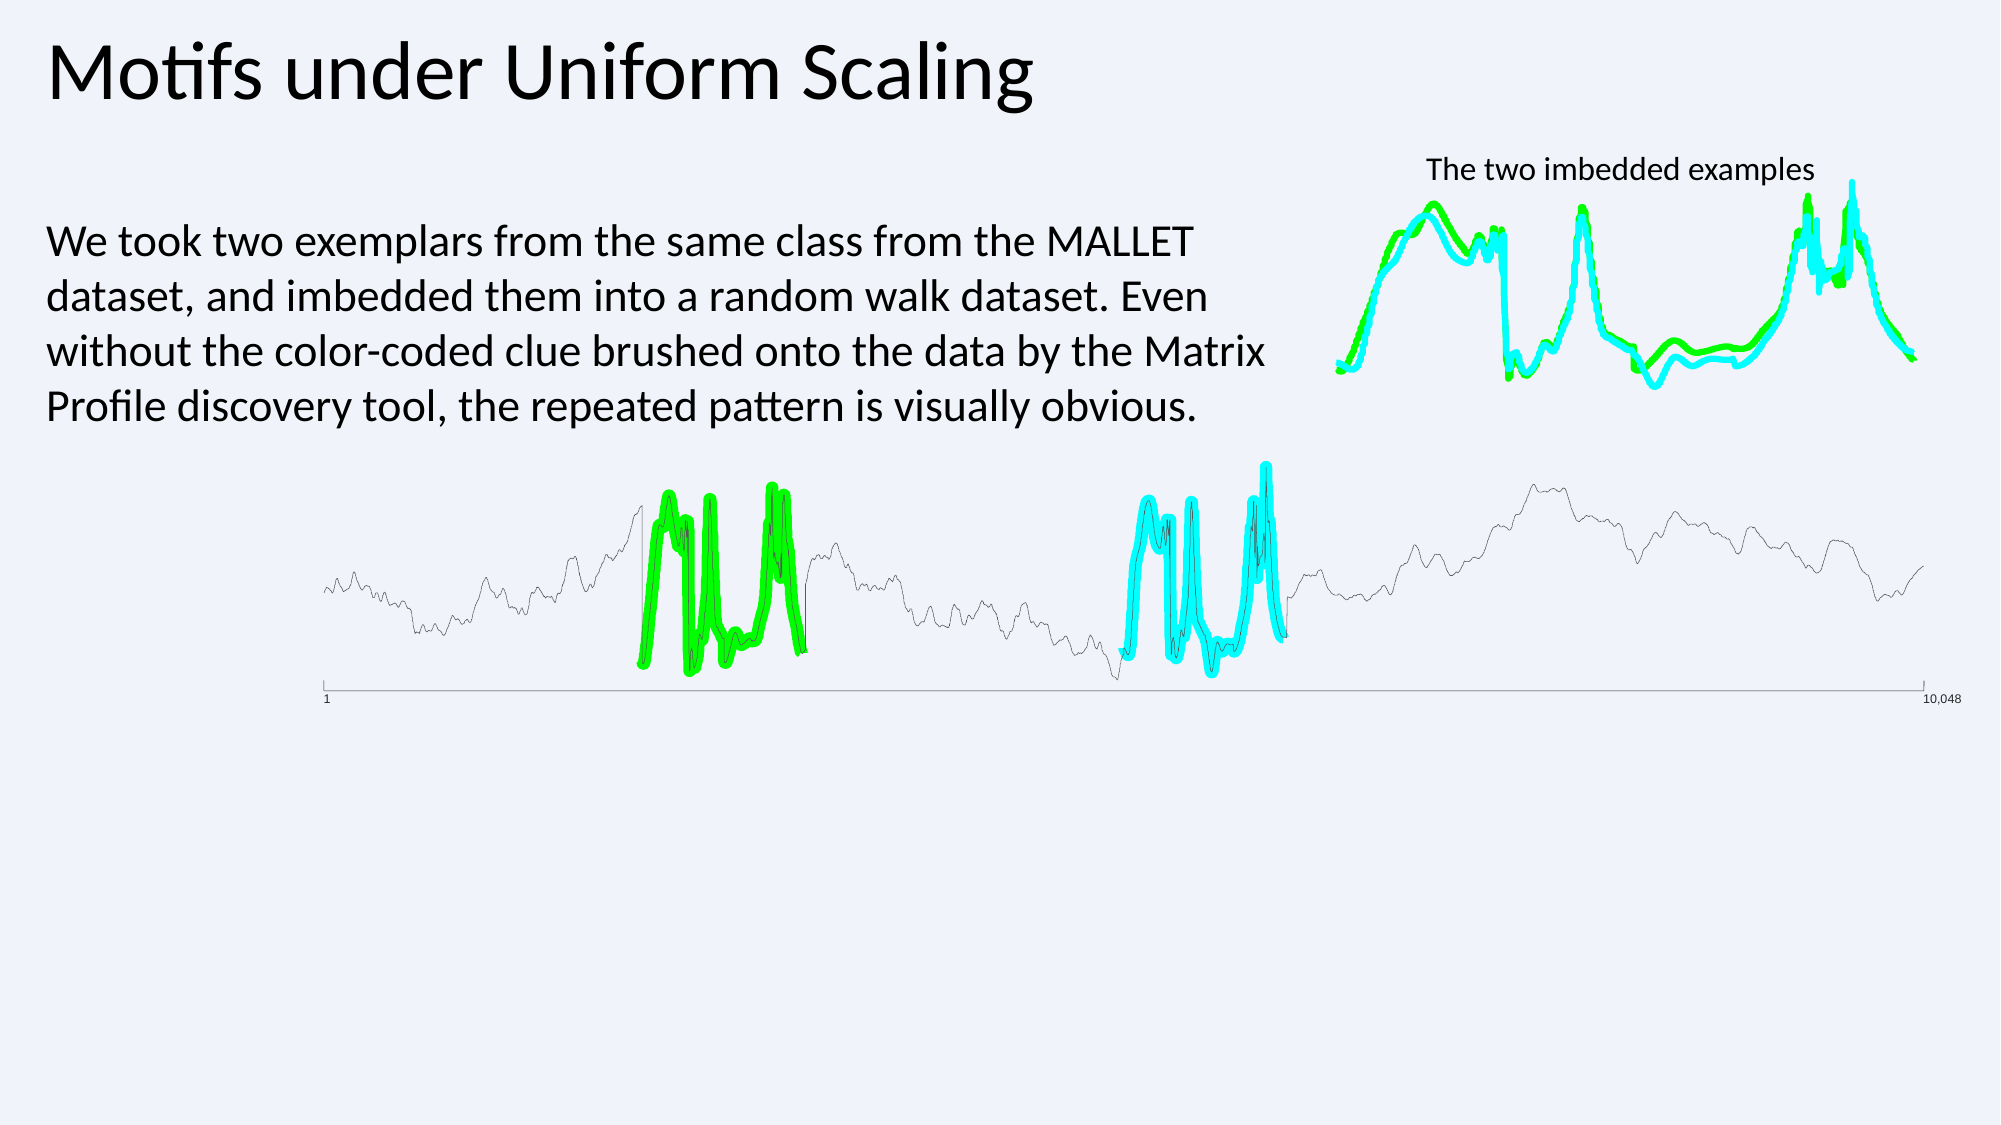

# Motifs under Uniform Scaling
The two imbedded examples
We took two exemplars from the same class from the MALLET dataset, and imbedded them into a random walk dataset. Even without the color-coded clue brushed onto the data by the Matrix Profile discovery tool, the repeated pattern is visually obvious.

1

10,048